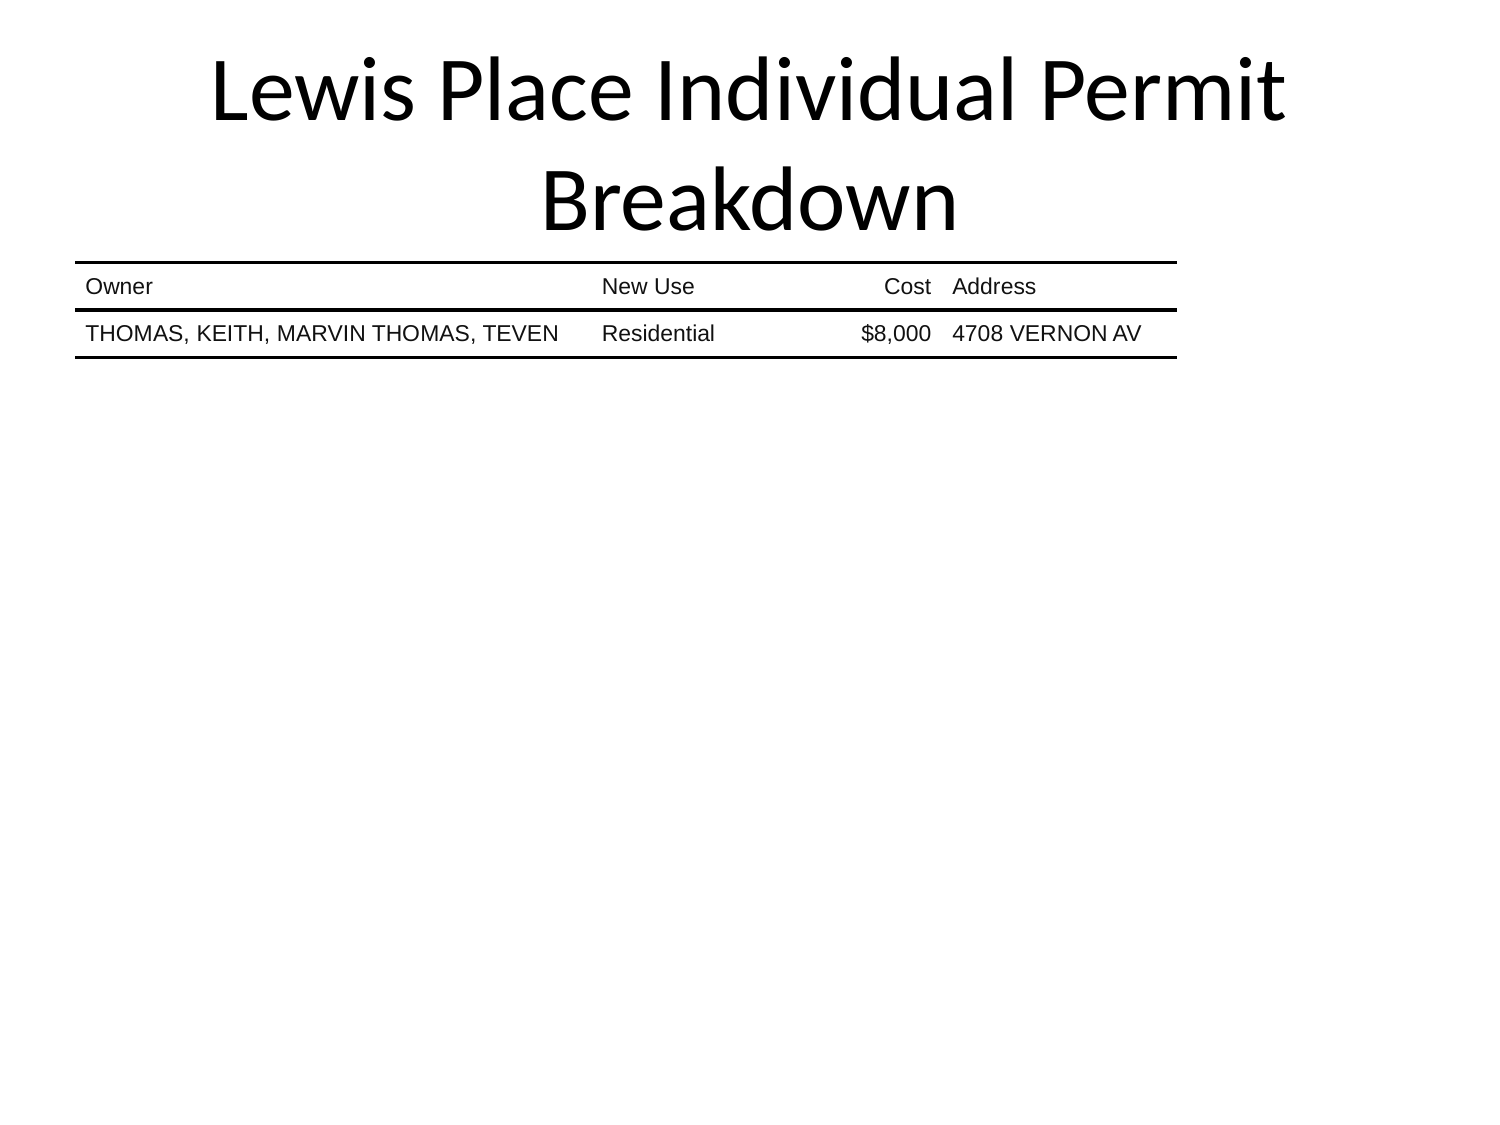

# Lewis Place Individual Permit Breakdown
| Owner | New Use | Cost | Address |
| --- | --- | --- | --- |
| THOMAS, KEITH, MARVIN THOMAS, TEVEN | Residential | $8,000 | 4708 VERNON AV |